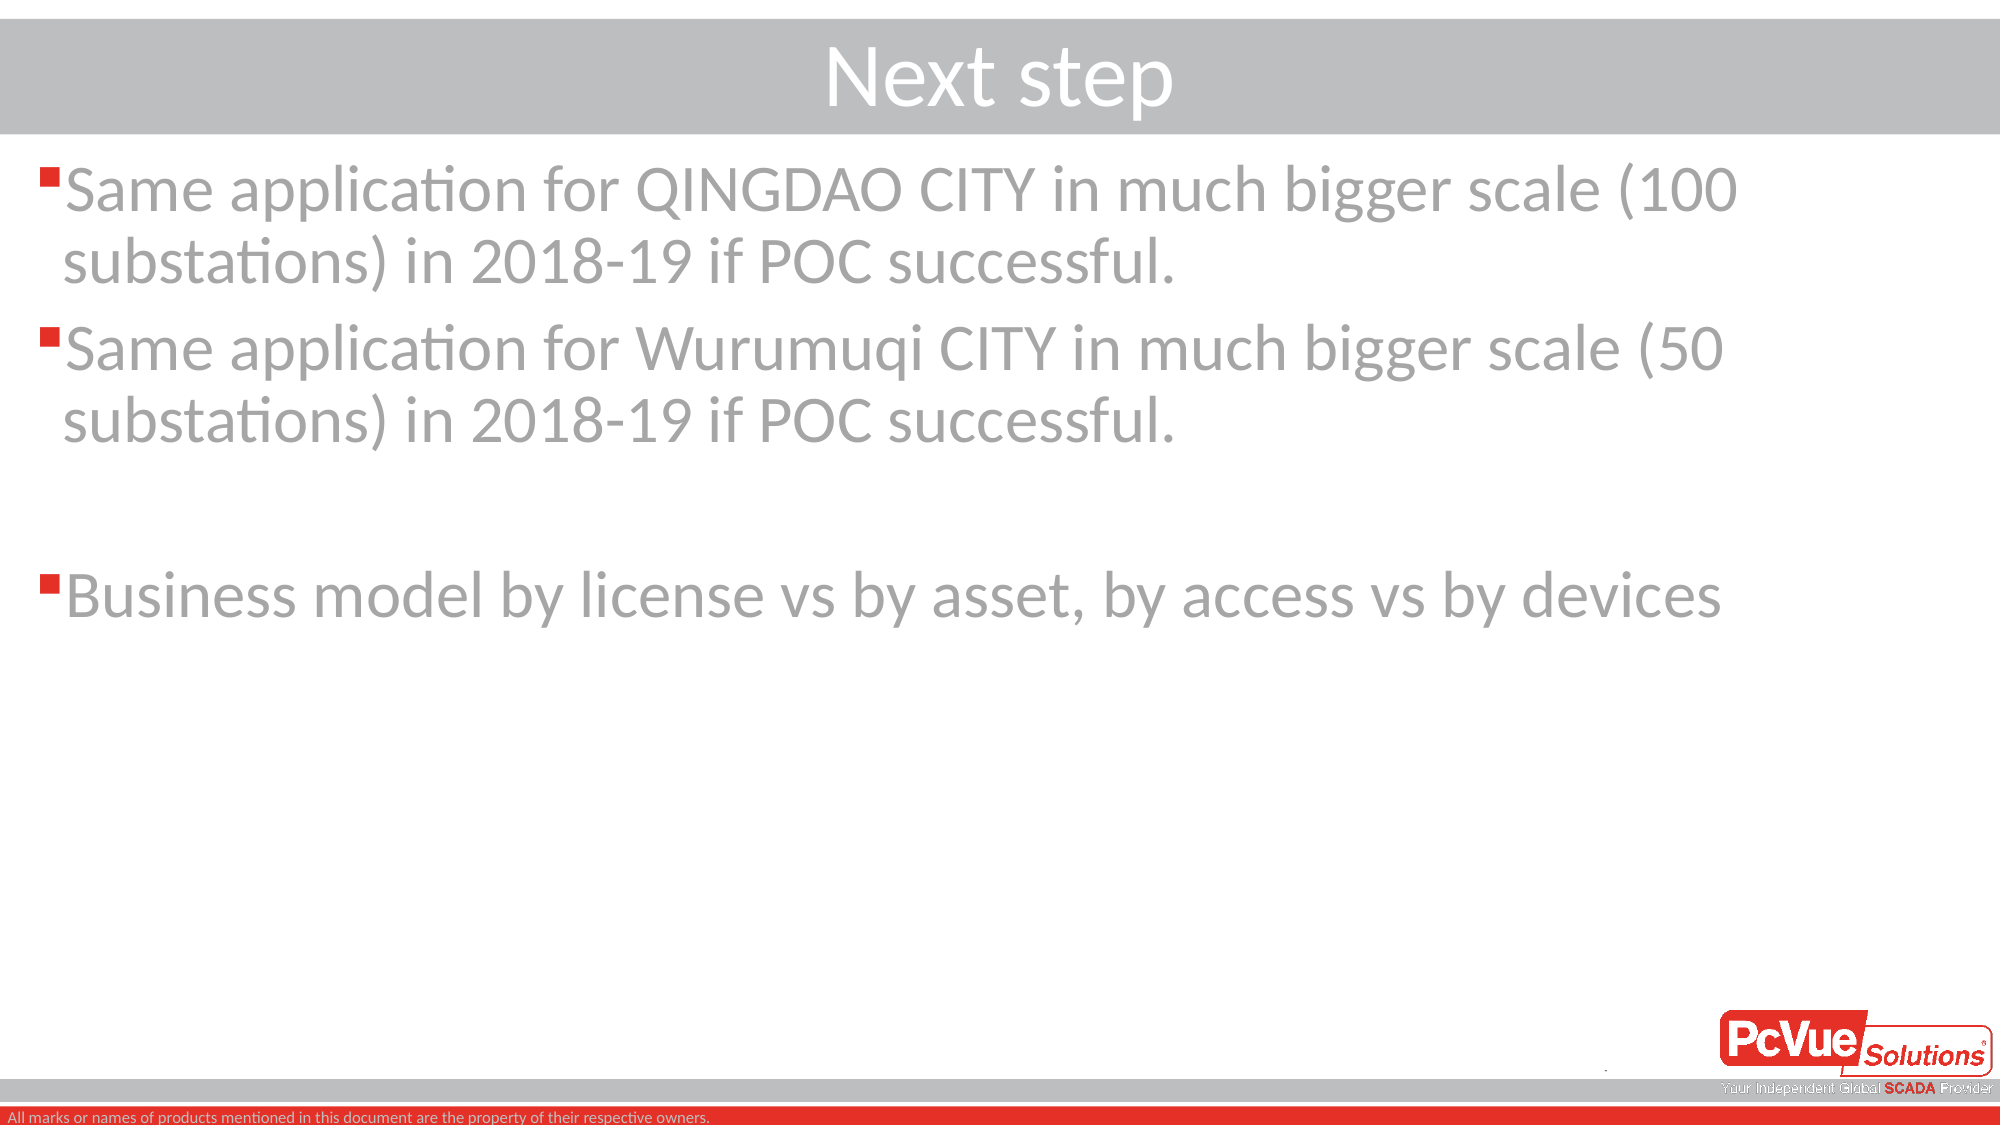

# Next step
Same application for QINGDAO CITY in much bigger scale (100 substations) in 2018-19 if POC successful.
Same application for Wurumuqi CITY in much bigger scale (50 substations) in 2018-19 if POC successful.

Business model by license vs by asset, by access vs by devices